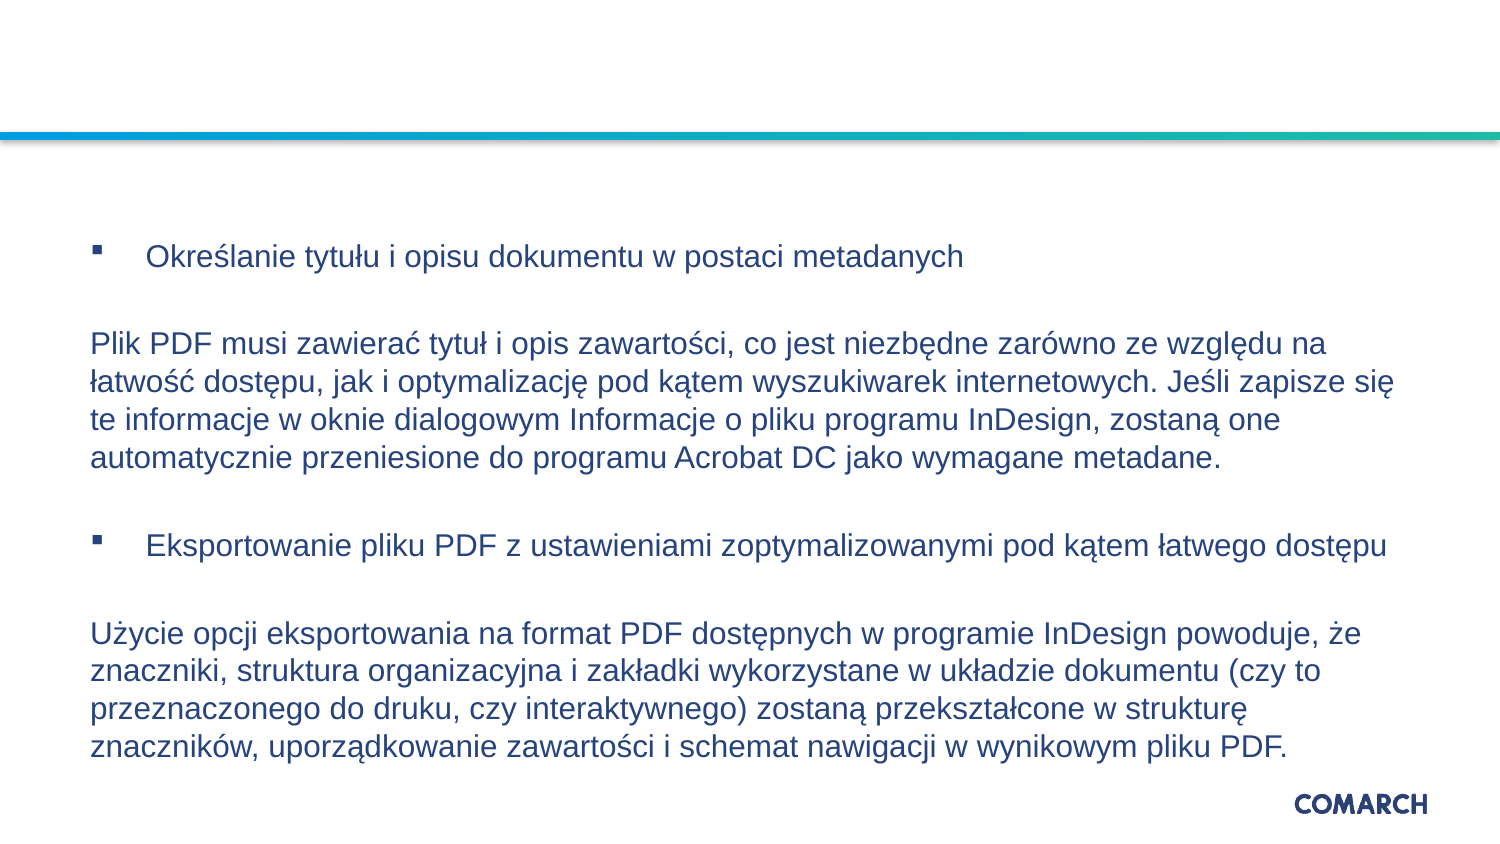

#

Określanie tytułu i opisu dokumentu w postaci metadanych

Plik PDF musi zawierać tytuł i opis zawartości, co jest niezbędne zarówno ze względu na łatwość dostępu, jak i optymalizację pod kątem wyszukiwarek internetowych. Jeśli zapisze się te informacje w oknie dialogowym Informacje o pliku programu InDesign, zostaną one automatycznie przeniesione do programu Acrobat DC jako wymagane metadane.

Eksportowanie pliku PDF z ustawieniami zoptymalizowanymi pod kątem łatwego dostępu

Użycie opcji eksportowania na format PDF dostępnych w programie InDesign powoduje, że znaczniki, struktura organizacyjna i zakładki wykorzystane w układzie dokumentu (czy to przeznaczonego do druku, czy interaktywnego) zostaną przekształcone w strukturę znaczników, uporządkowanie zawartości i schemat nawigacji w wynikowym pliku PDF.